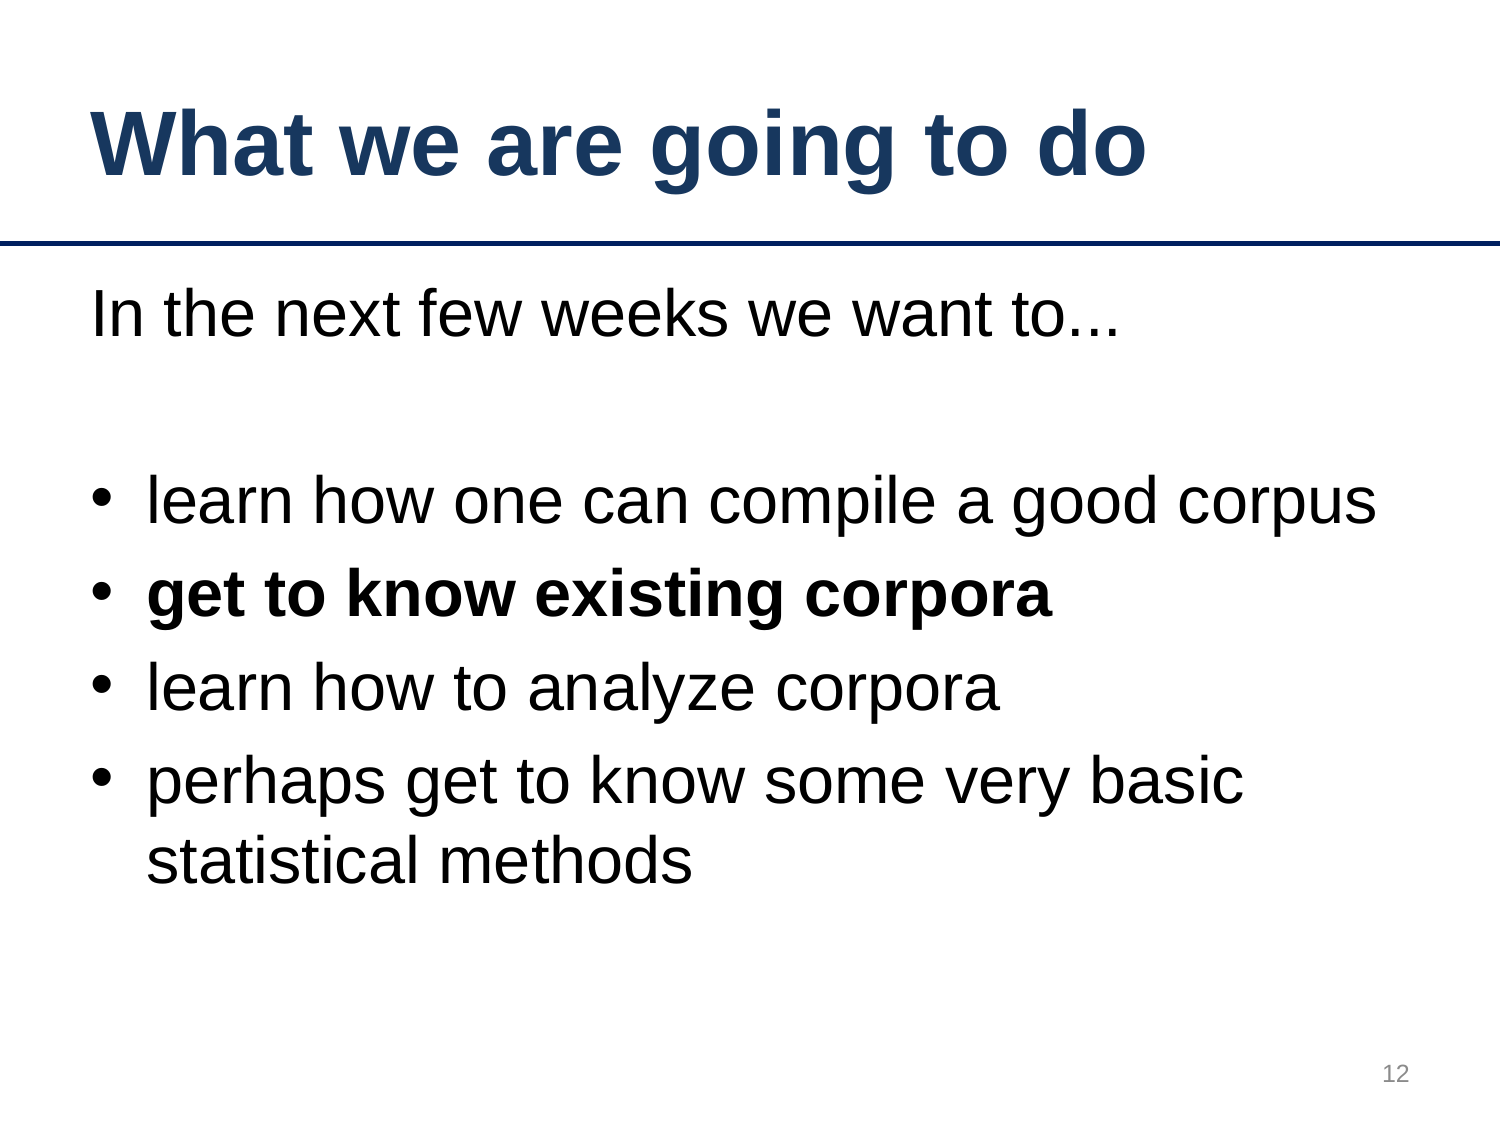

# What we are going to do
In the next few weeks we want to...

learn how one can compile a good corpus
get to know existing corpora
learn how to analyze corpora
perhaps get to know some very basic statistical methods
12